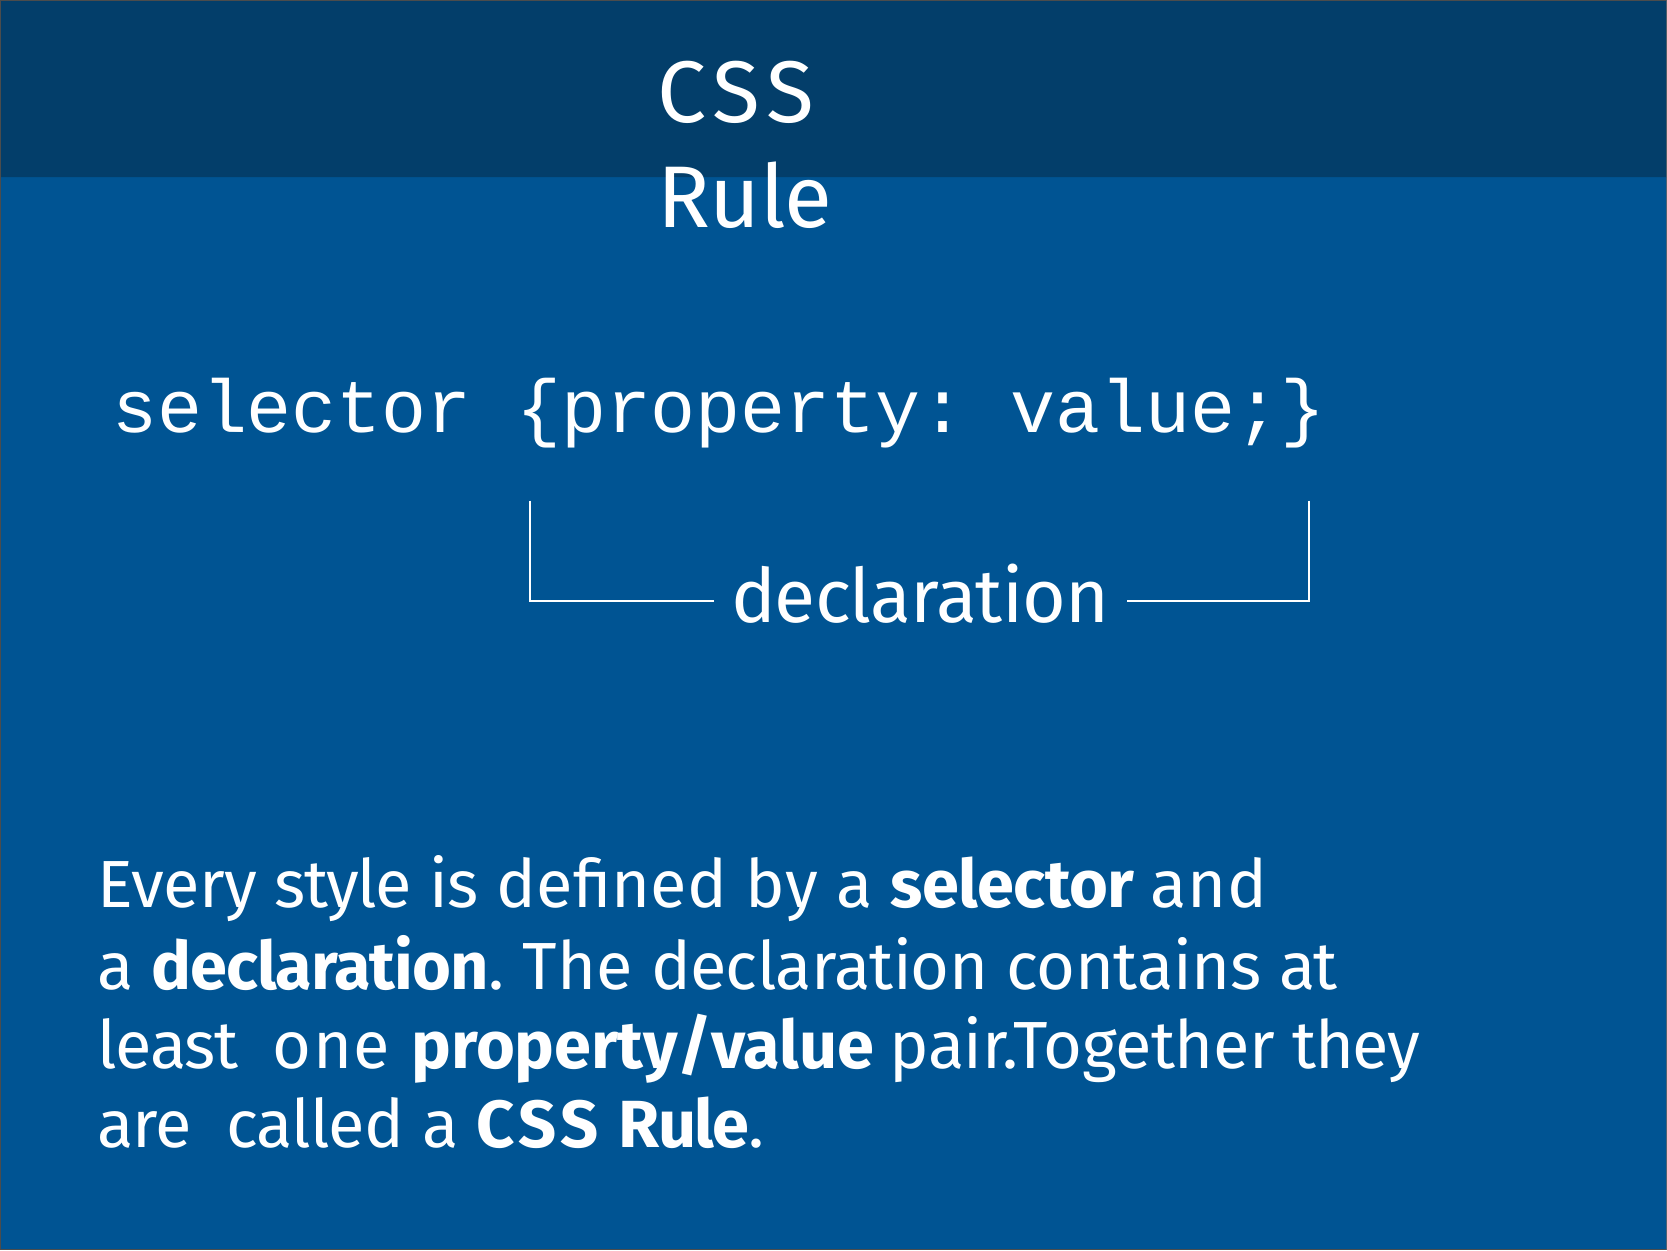

# CSS Rule

selector {property: value;}

declaration
Every style is defined by a selector and
a declaration. The declaration contains at least  one property/value pair.Together they are  called a CSS Rule.